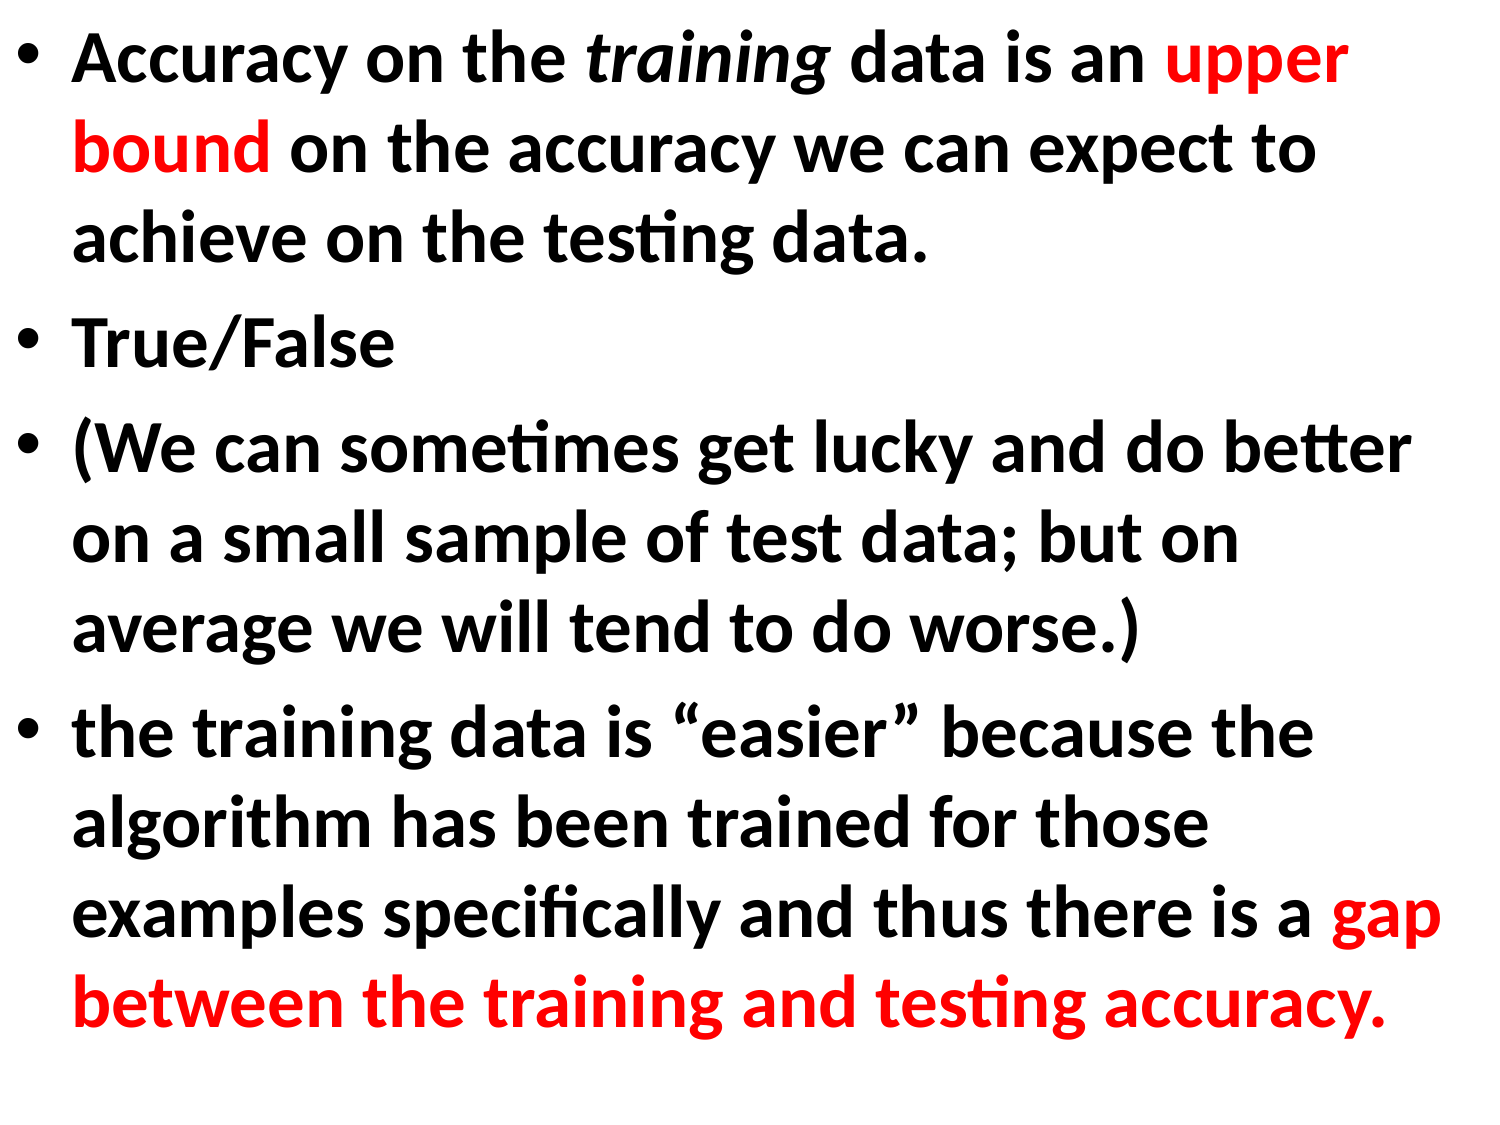

Accuracy on the training data is an upper bound on the accuracy we can expect to achieve on the testing data.
True/False
(We can sometimes get lucky and do better on a small sample of test data; but on average we will tend to do worse.)
the training data is “easier” because the algorithm has been trained for those examples specifically and thus there is a gap between the training and testing accuracy.